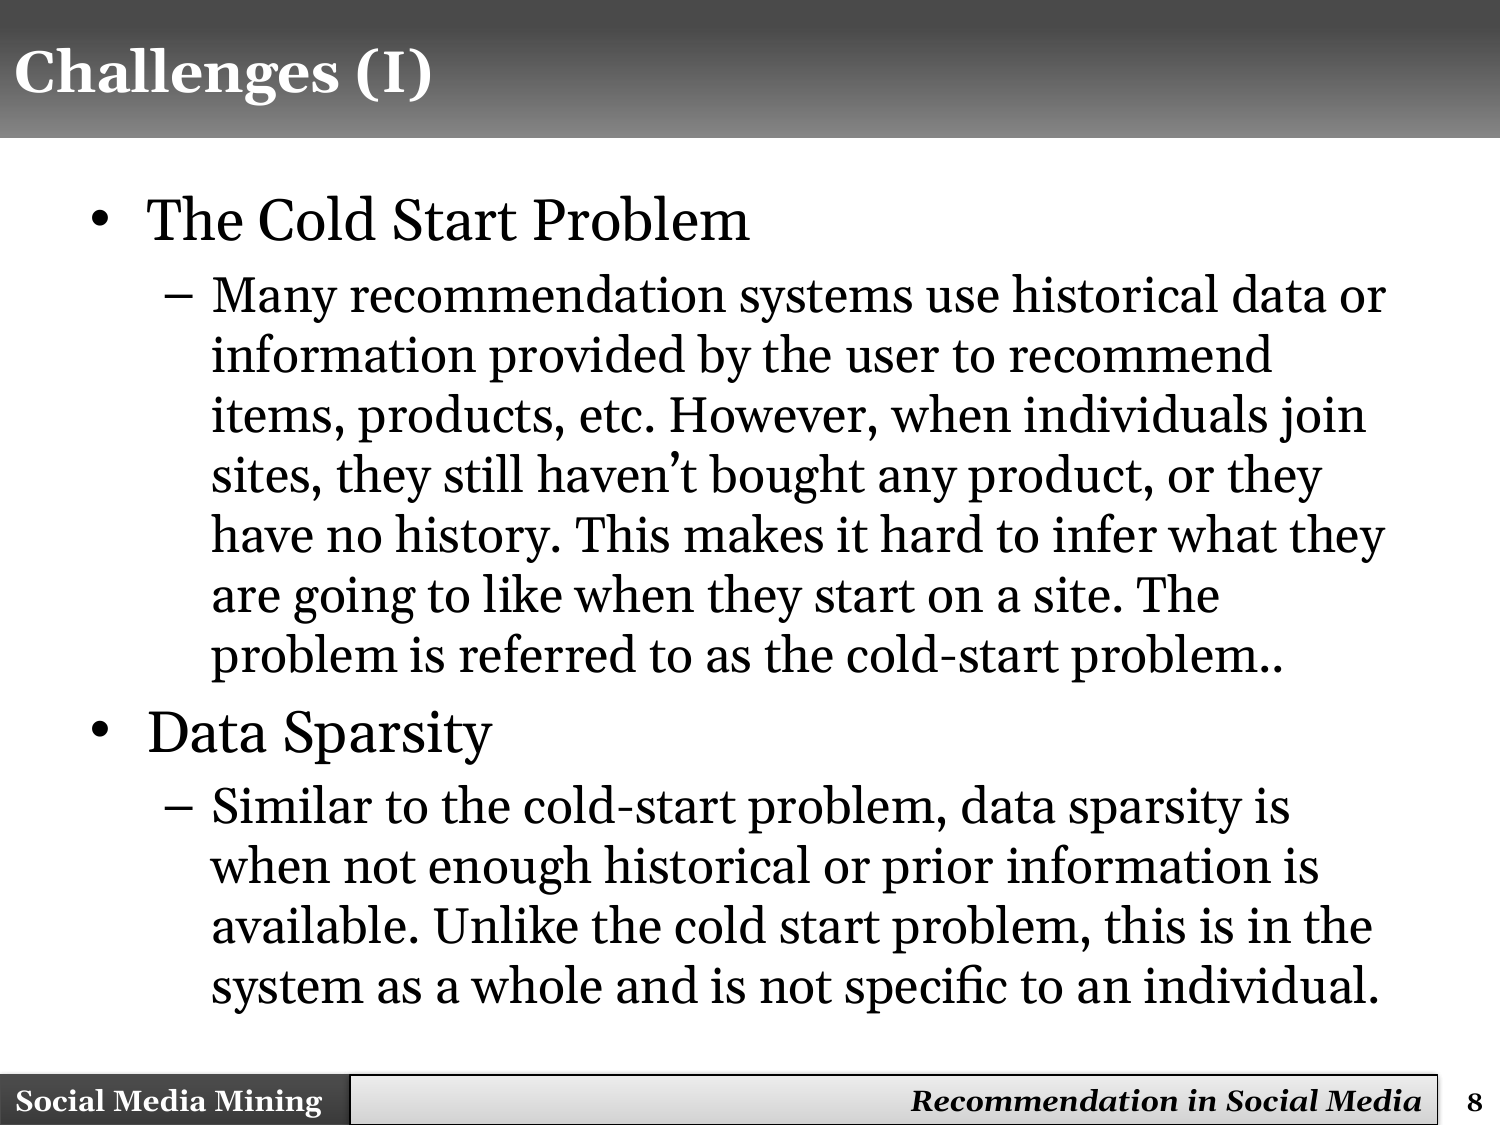

# Challenges (I)
The Cold Start Problem
Many recommendation systems use historical data or information provided by the user to recommend items, products, etc. However, when individuals join sites, they still haven’t bought any product, or they have no history. This makes it hard to infer what they are going to like when they start on a site. The problem is referred to as the cold-start problem..
Data Sparsity
Similar to the cold-start problem, data sparsity is when not enough historical or prior information is available. Unlike the cold start problem, this is in the system as a whole and is not specific to an individual.